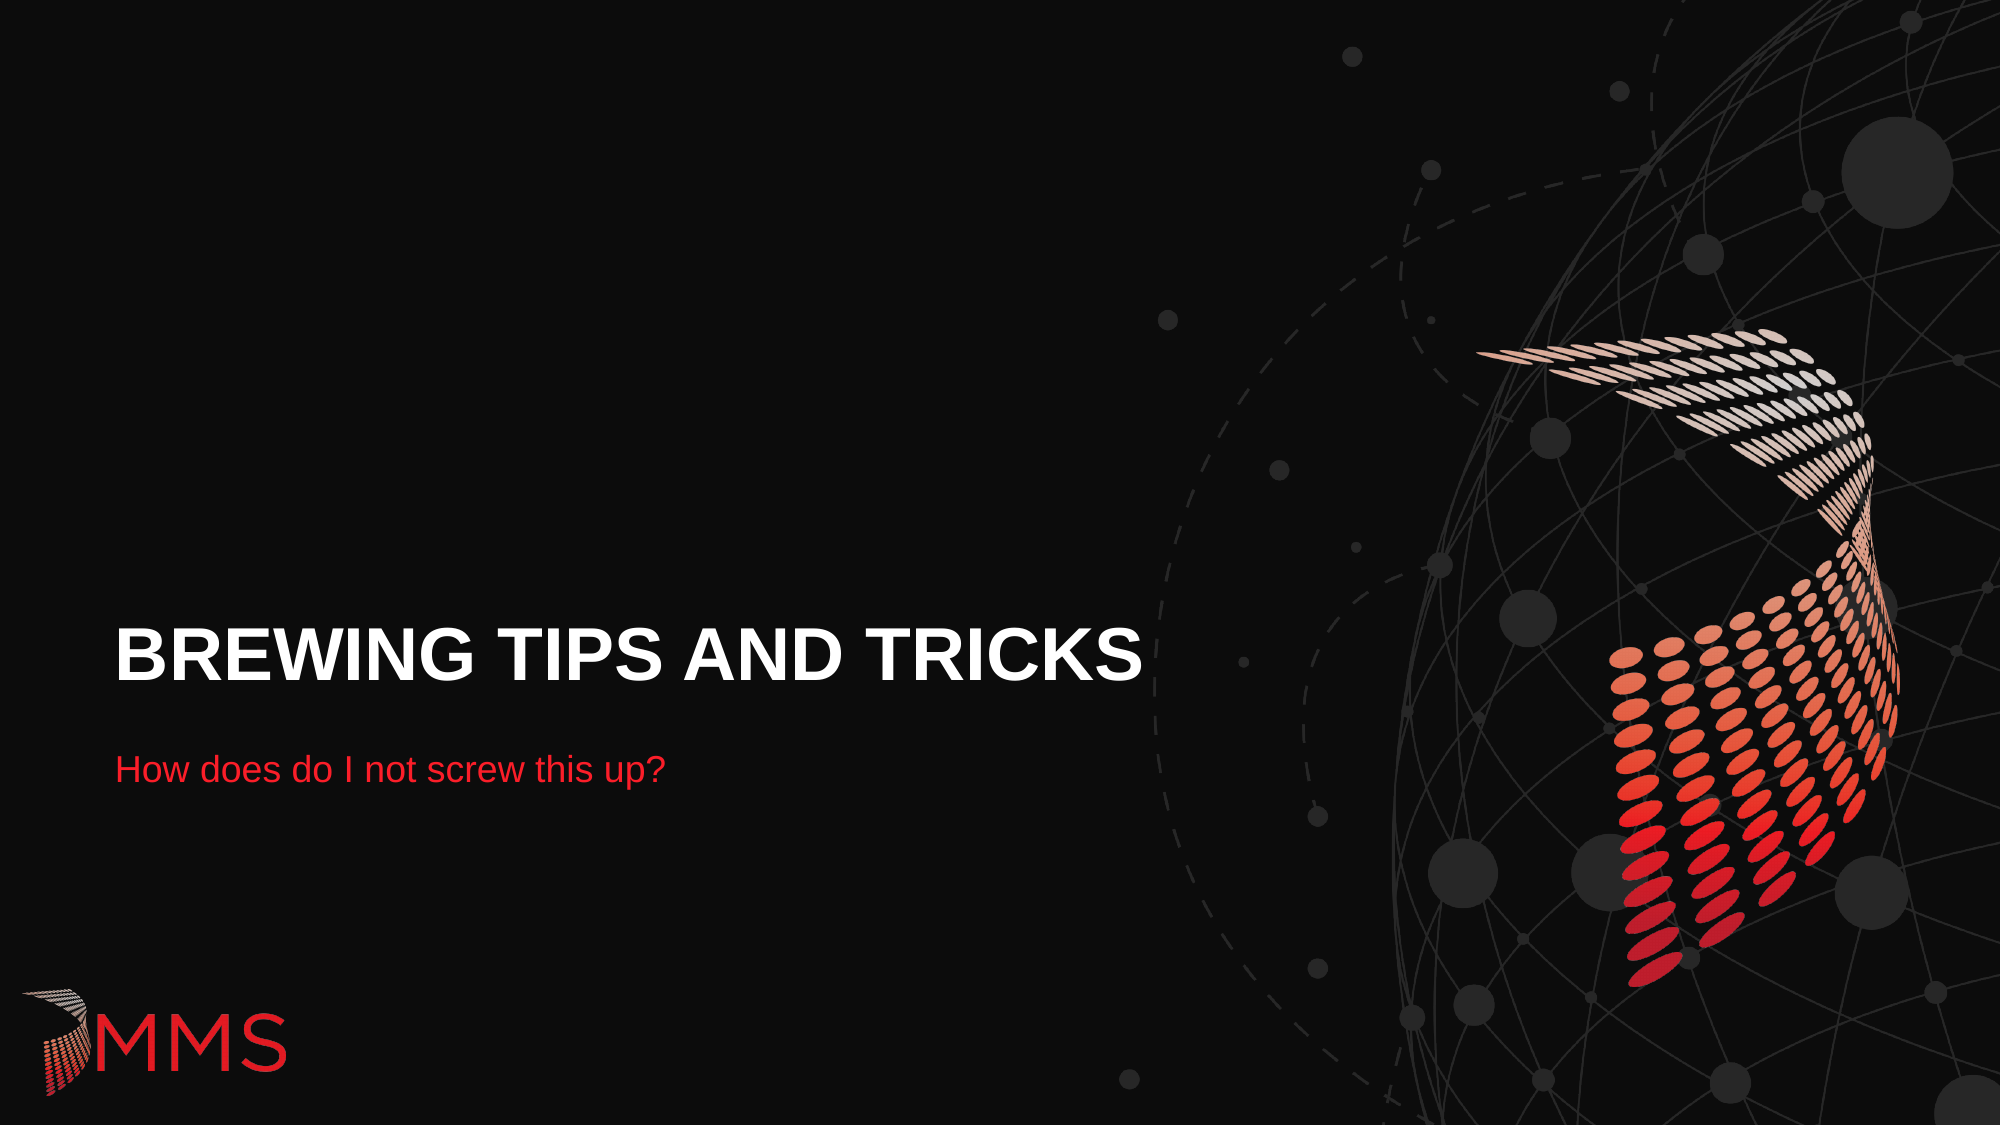

# Brewing Tips and Tricks
How does do I not screw this up?